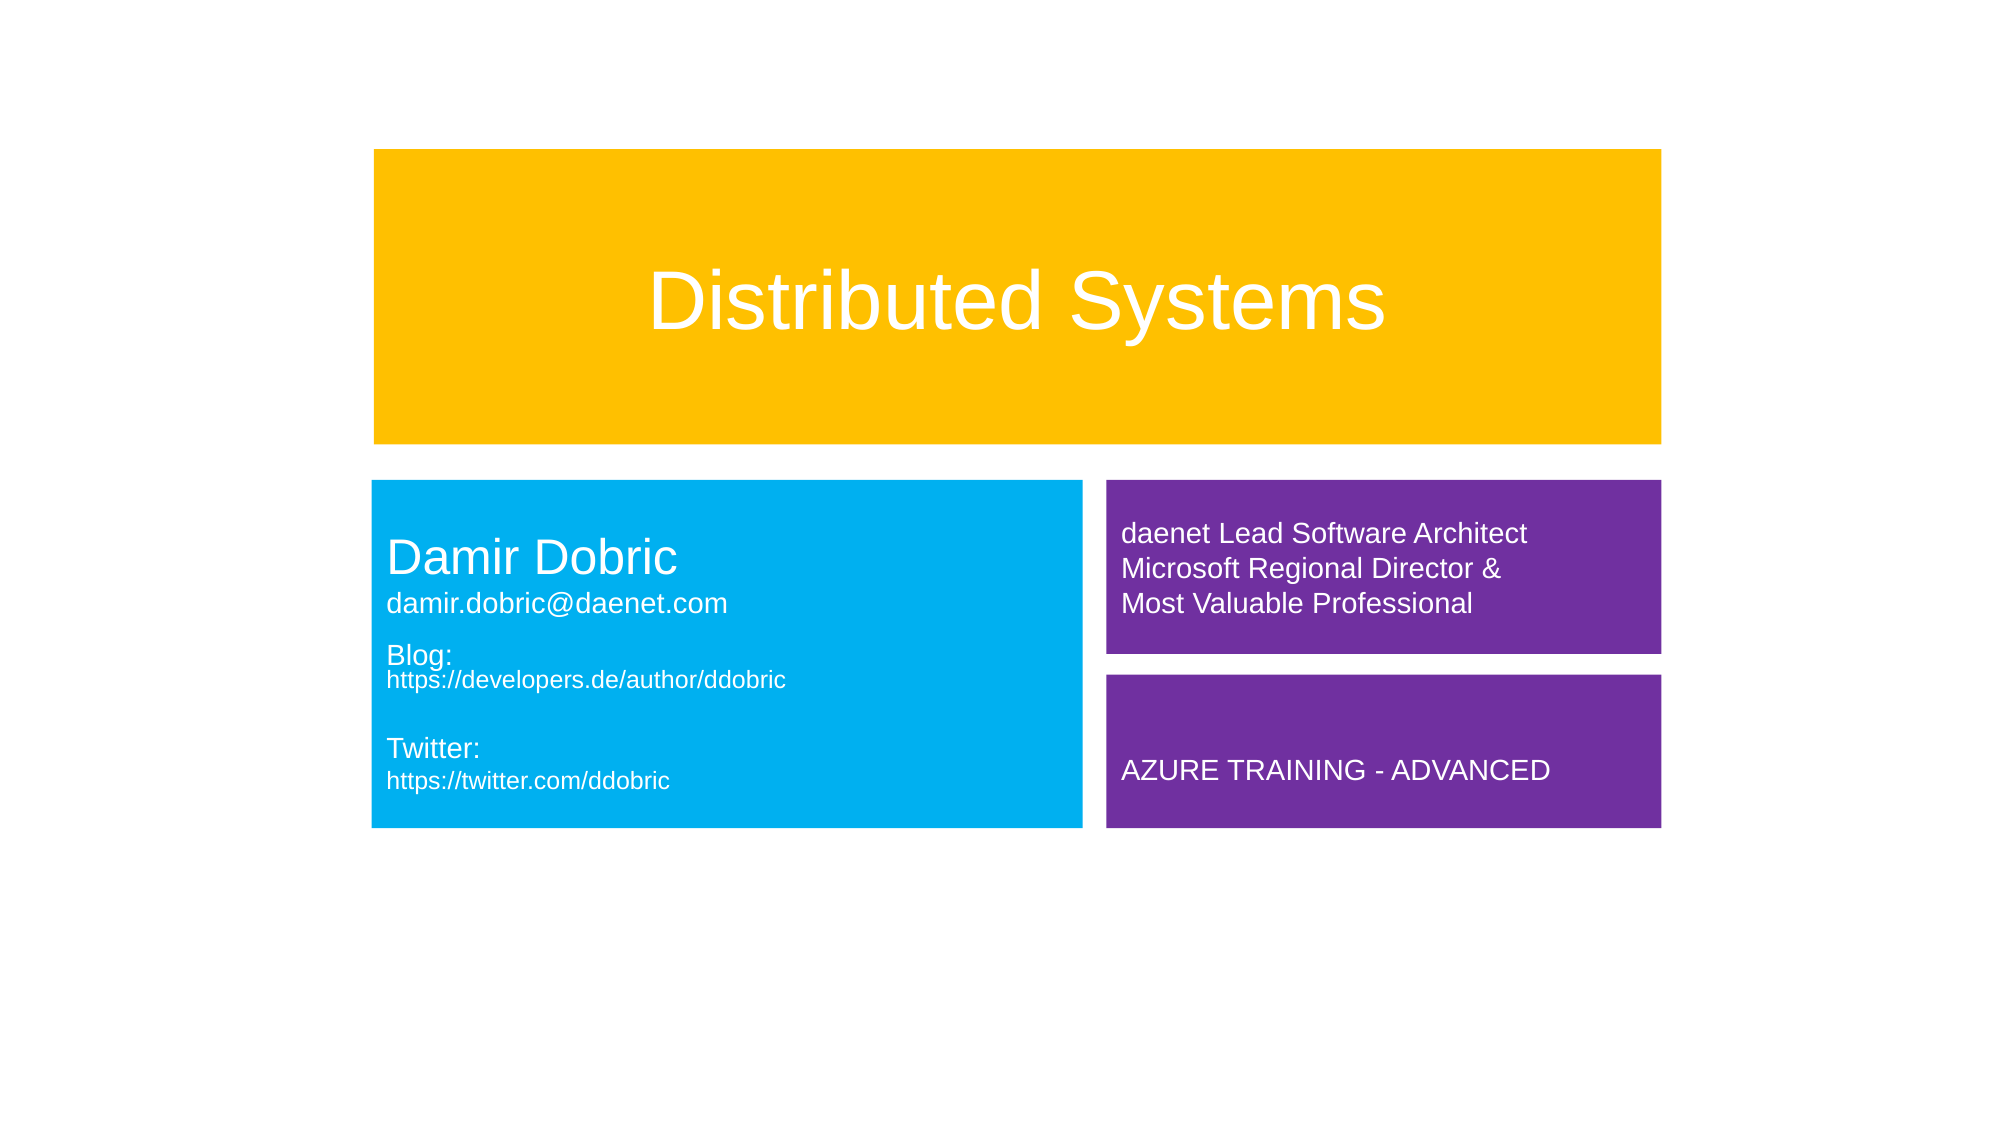

Distributed Systems
Damir Dobric
damir.dobric@daenet.com
https://developers.de/author/ddobric
daenet Lead Software Architect
Microsoft Regional Director &
Most Valuable Professional
Blog:
AZURE TRAINING - ADVANCED
Twitter:
https://twitter.com/ddobric